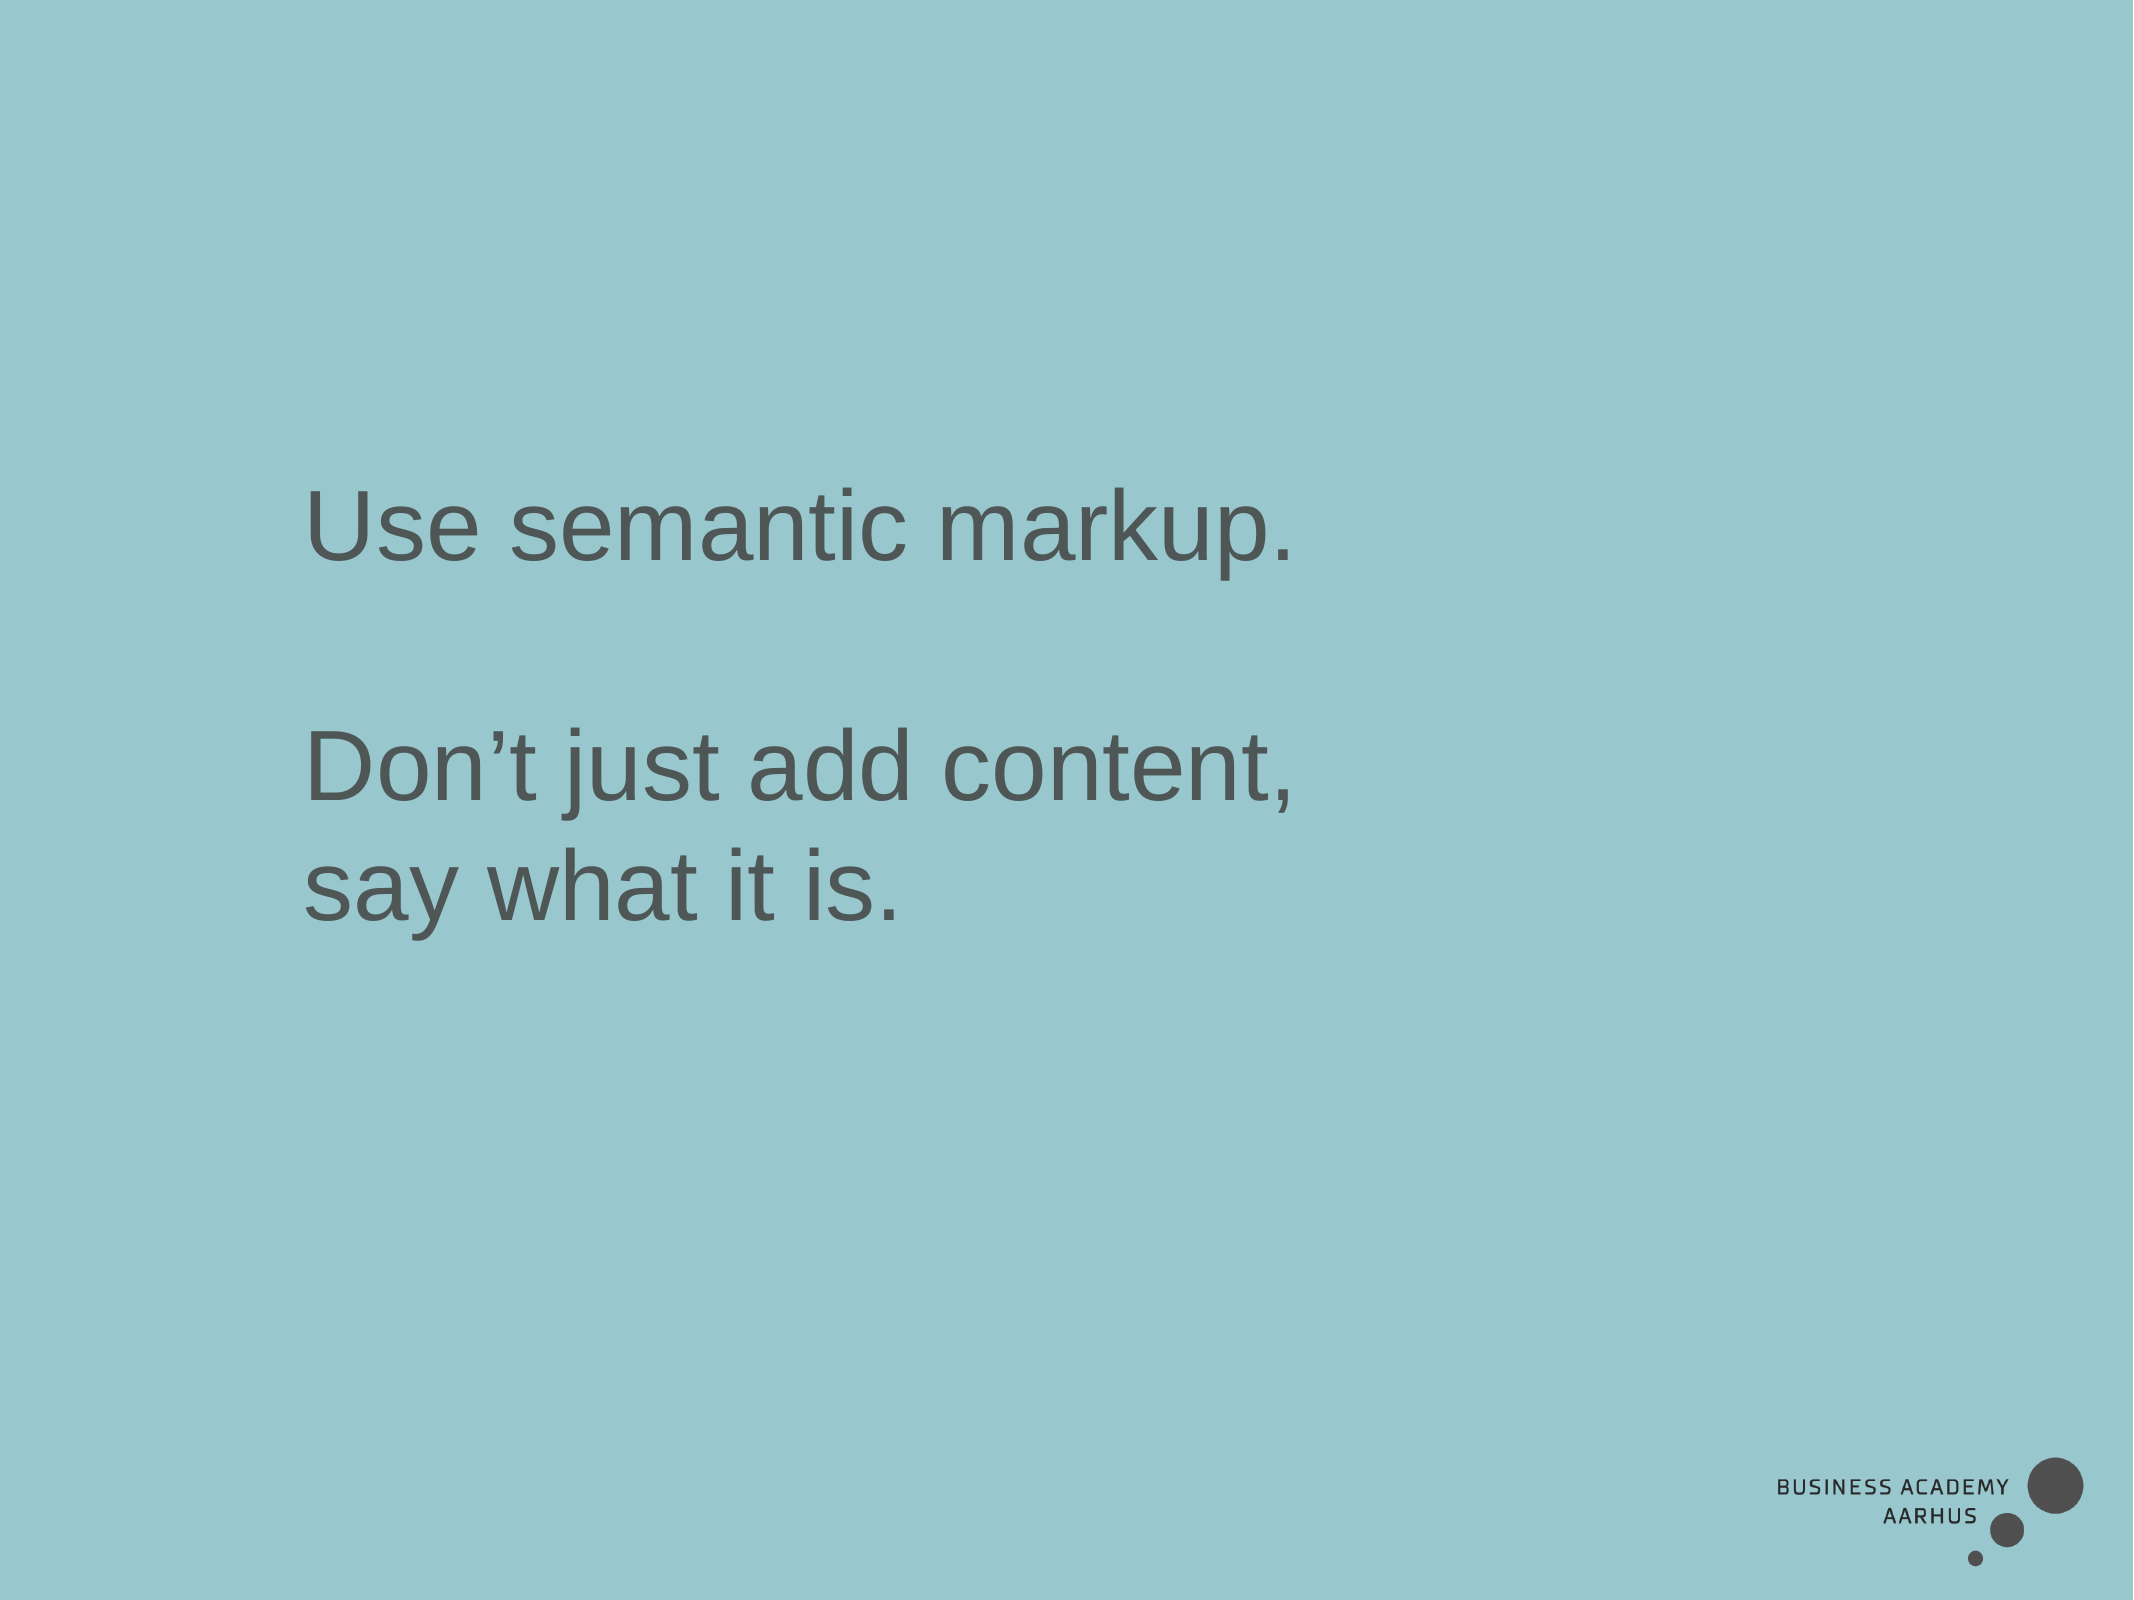

Use semantic markup.

Don’t just add content,
say what it is.